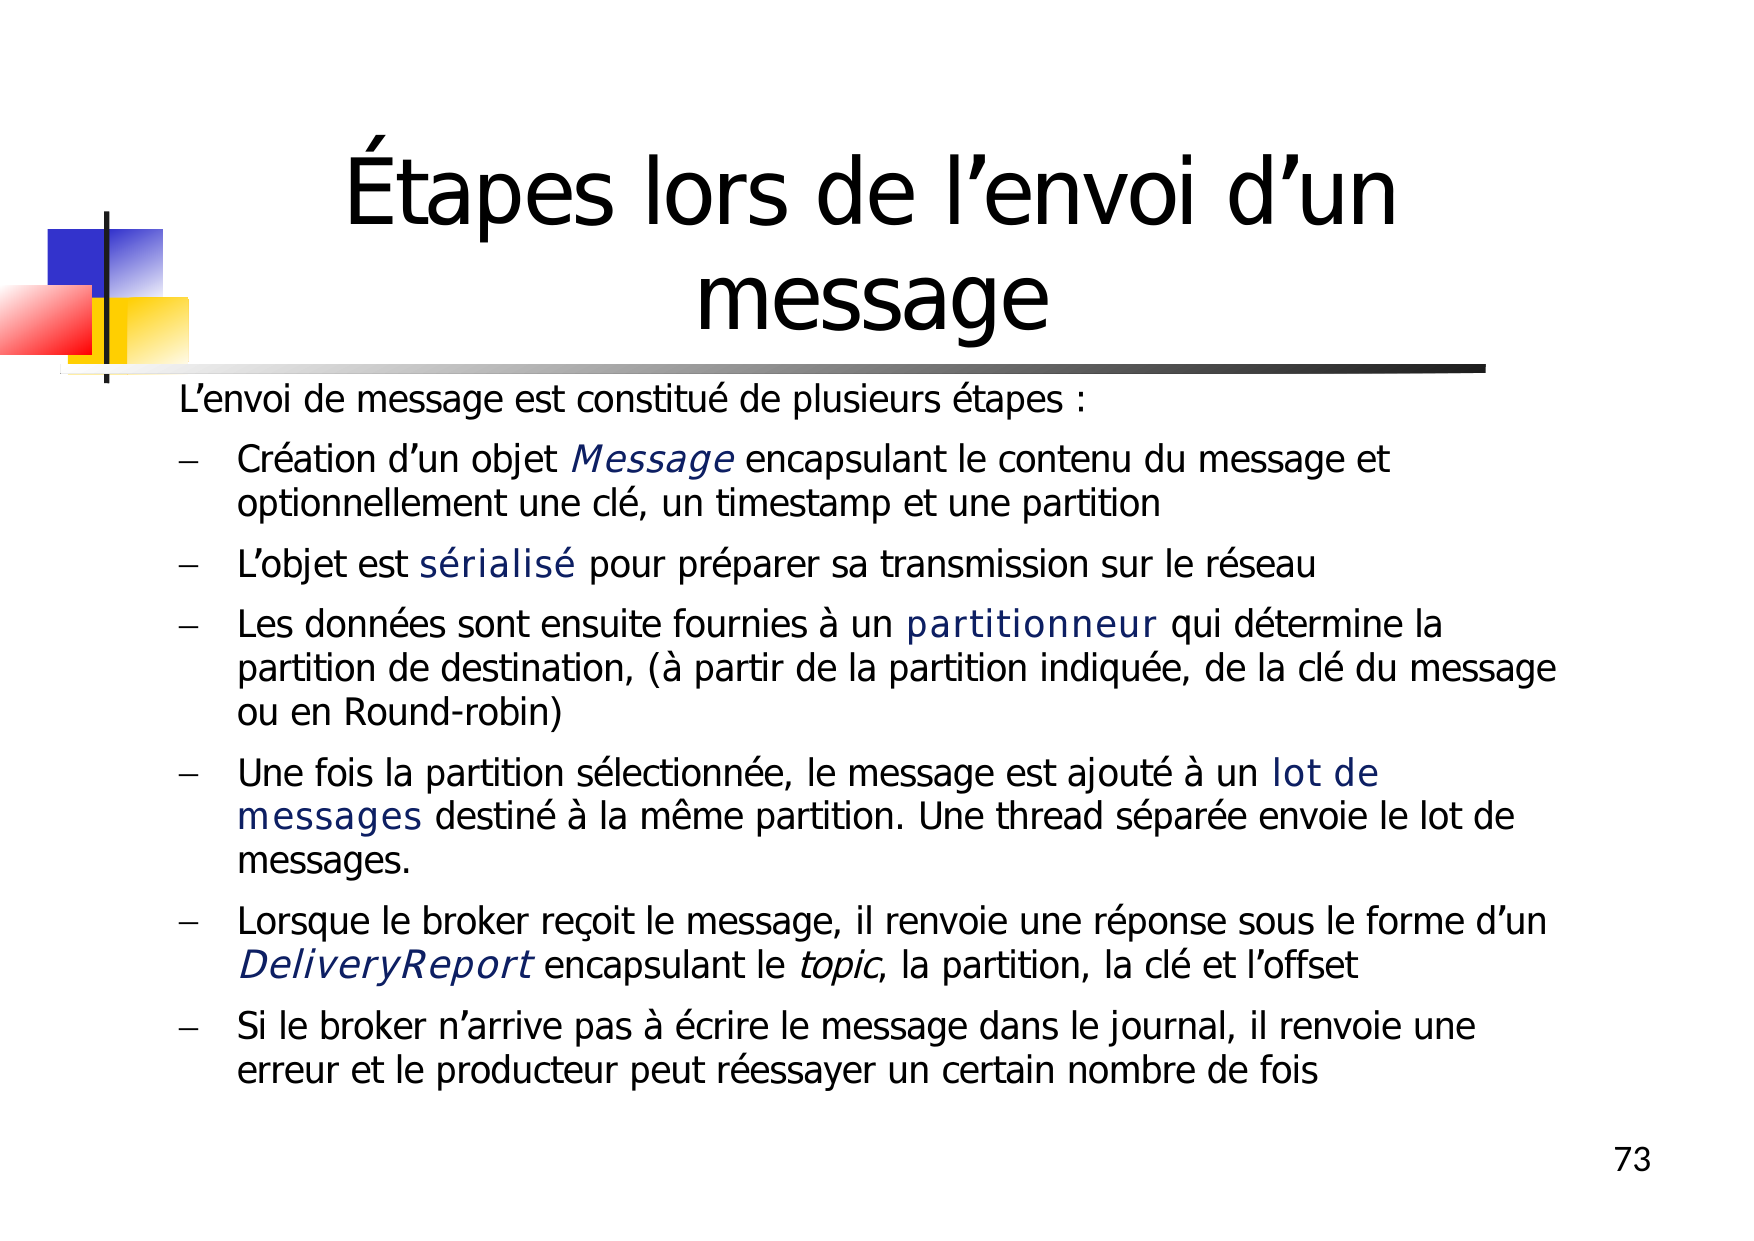

Étapes lors de l’envoi d’un message
L’envoi de message est constitué de plusieurs étapes :
Création d’un objet Message encapsulant le contenu du message et optionnellement une clé, un timestamp et une partition
L’objet est sérialisé pour préparer sa transmission sur le réseau
Les données sont ensuite fournies à un partitionneur qui détermine la partition de destination, (à partir de la partition indiquée, de la clé du message ou en Round-robin)
Une fois la partition sélectionnée, le message est ajouté à un lot de messages destiné à la même partition. Une thread séparée envoie le lot de messages.
Lorsque le broker reçoit le message, il renvoie une réponse sous le forme d’un DeliveryReport encapsulant le topic, la partition, la clé et l’offset
Si le broker n’arrive pas à écrire le message dans le journal, il renvoie une erreur et le producteur peut réessayer un certain nombre de fois